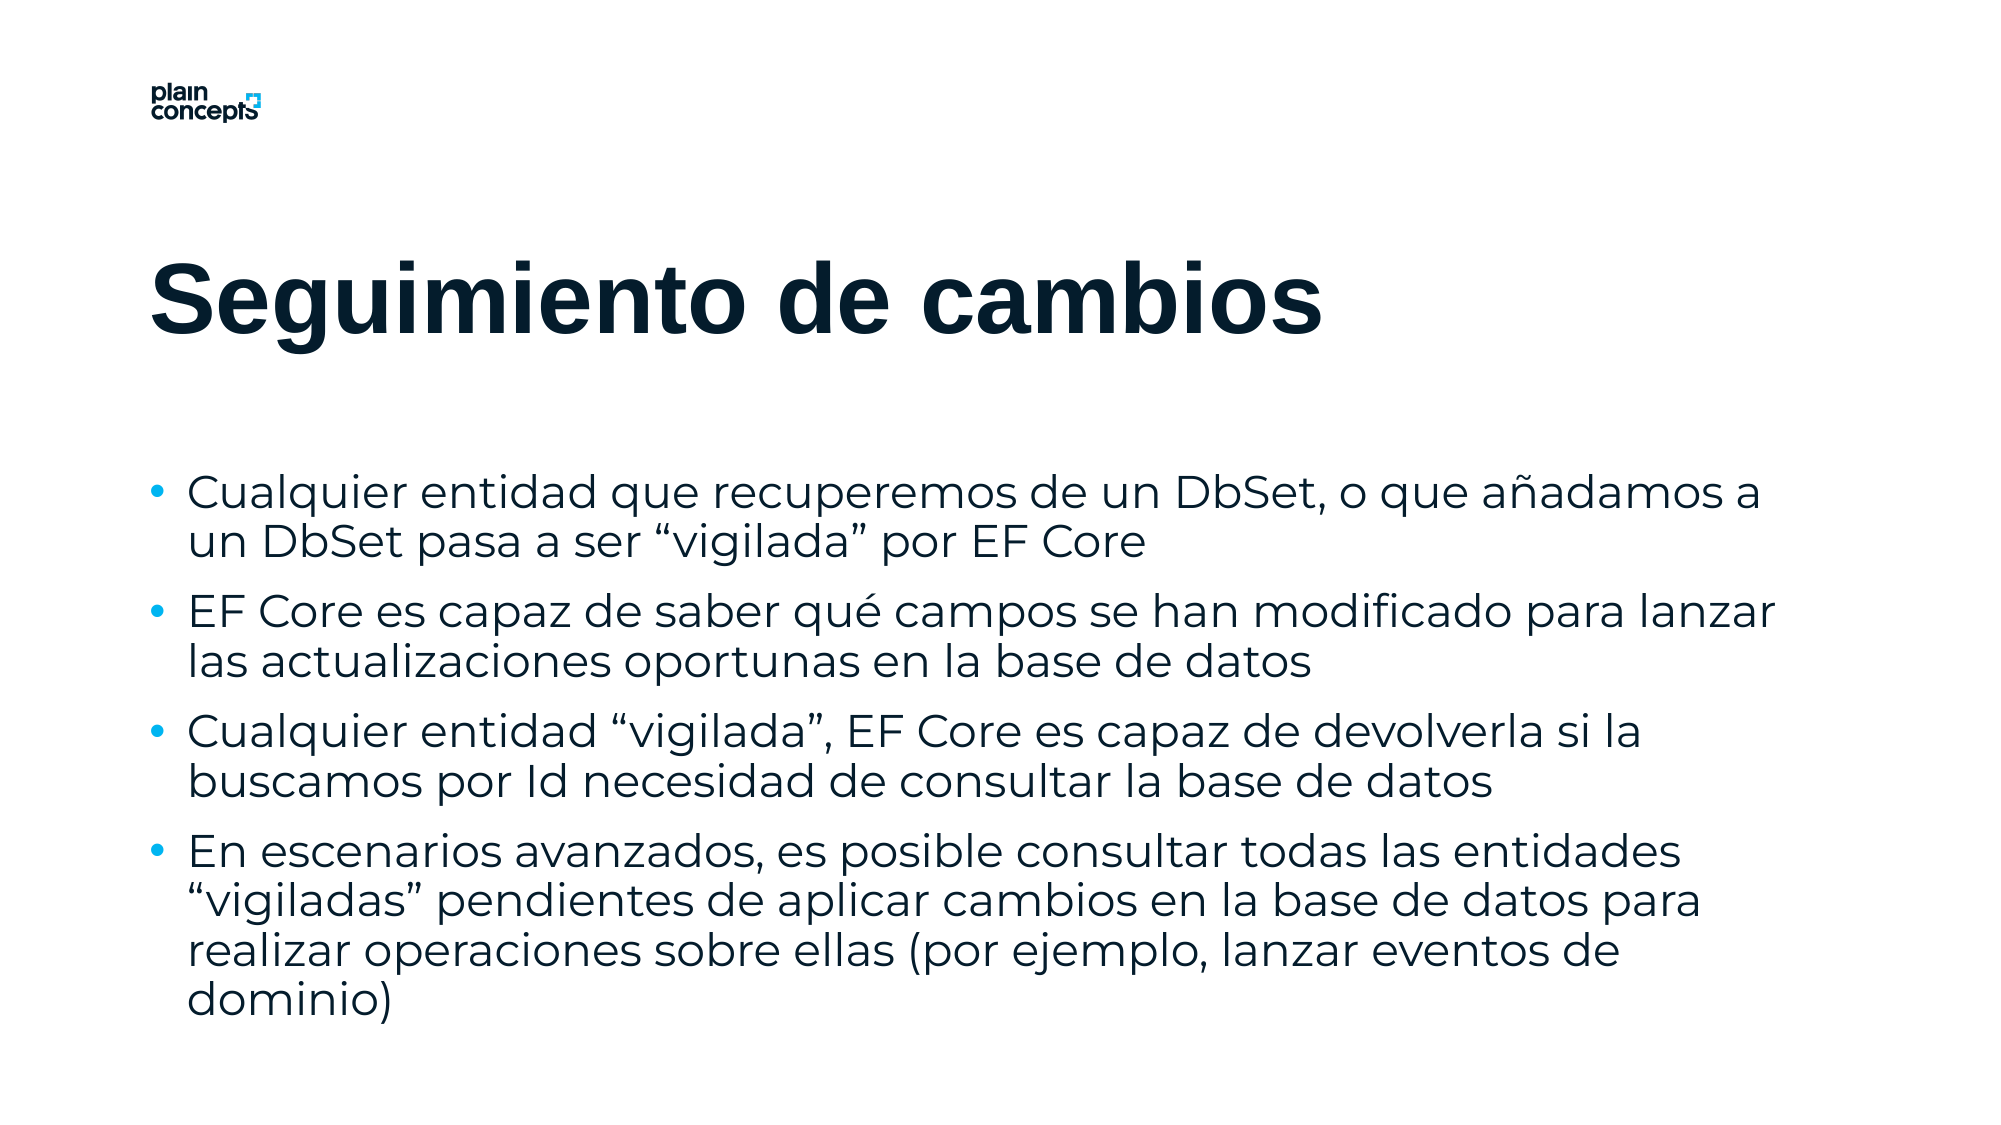

Seguimiento de cambios

Cualquier entidad que recuperemos de un DbSet, o que añadamos a un DbSet pasa a ser “vigilada” por EF Core
EF Core es capaz de saber qué campos se han modificado para lanzar las actualizaciones oportunas en la base de datos
Cualquier entidad “vigilada”, EF Core es capaz de devolverla si la buscamos por Id necesidad de consultar la base de datos
En escenarios avanzados, es posible consultar todas las entidades “vigiladas” pendientes de aplicar cambios en la base de datos para realizar operaciones sobre ellas (por ejemplo, lanzar eventos de dominio)